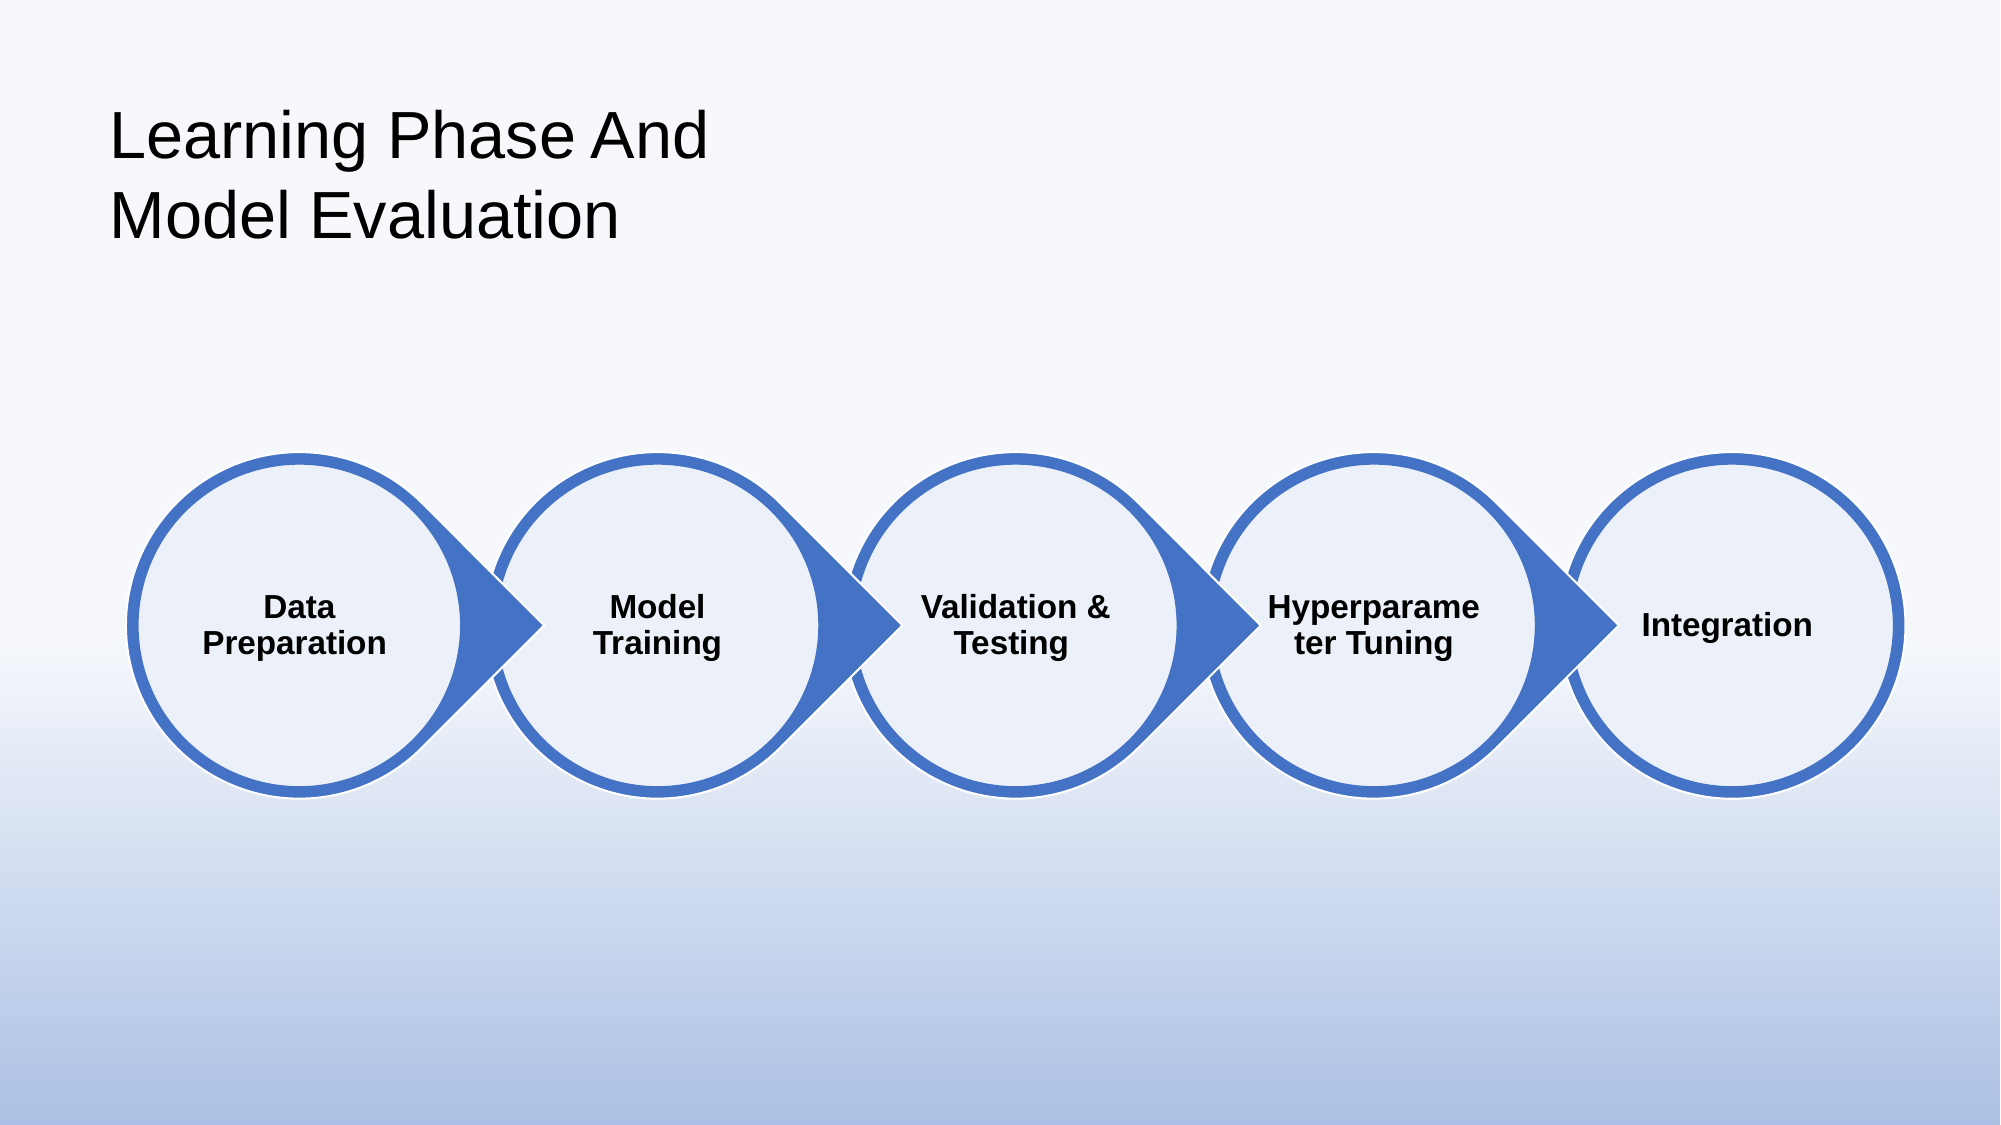

Learning Phase And
Model Evaluation
Integration
Hyperparameter Tuning
Validation & Testing
Model Training
Data Preparation